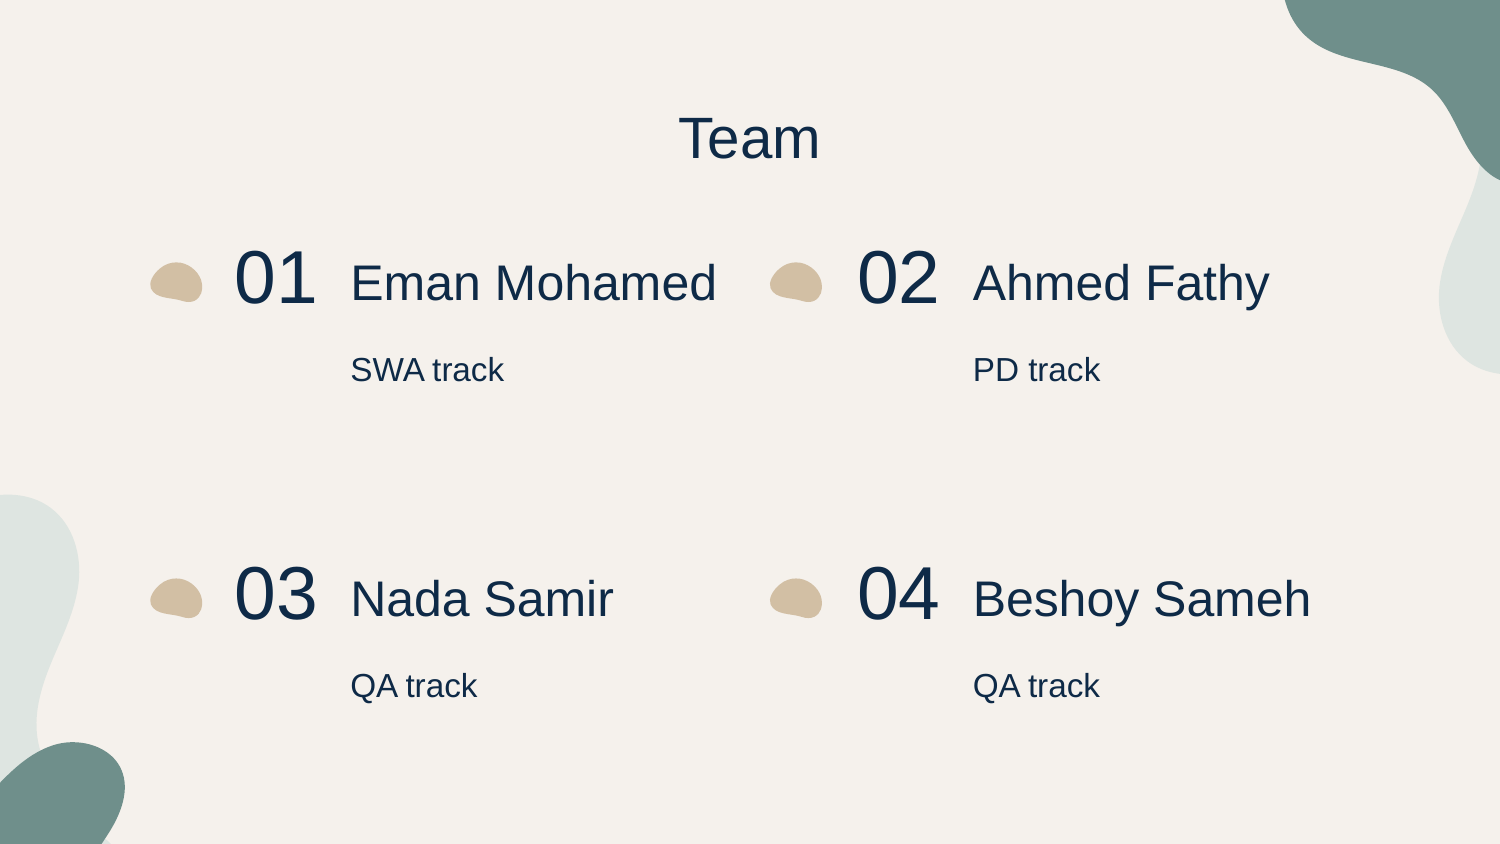

# Team
Eman Mohamed
Ahmed Fathy
01
02

SWA track
PD track
Nada Samir
Beshoy Sameh
03
04

QA track
QA track